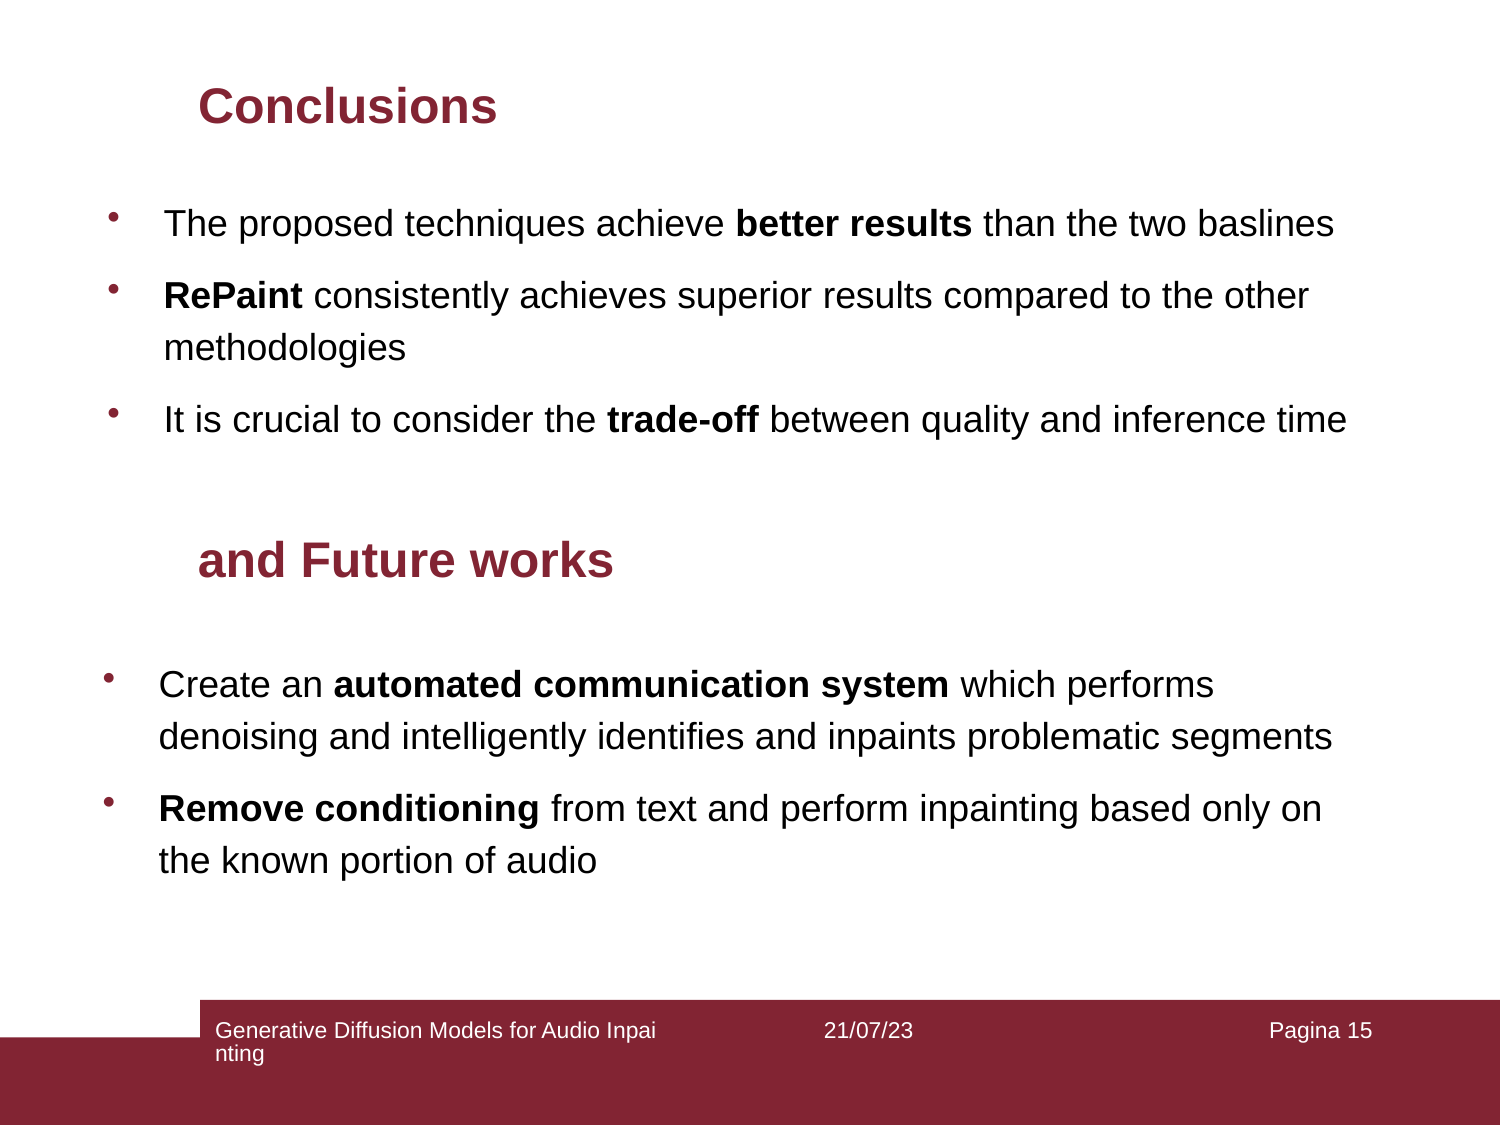

# Conclusions

The proposed techniques achieve better results than the two baslines
RePaint consistently achieves superior results compared to the other methodologies
It is crucial to consider the trade-off between quality and inference time
and Future works
Create an automated communication system which performs denoising and intelligently identifies and inpaints problematic segments
Remove conditioning from text and perform inpainting based only on the known portion of audio
Generative Diffusion Models for Audio Inpainting
21/07/23
Pagina 15